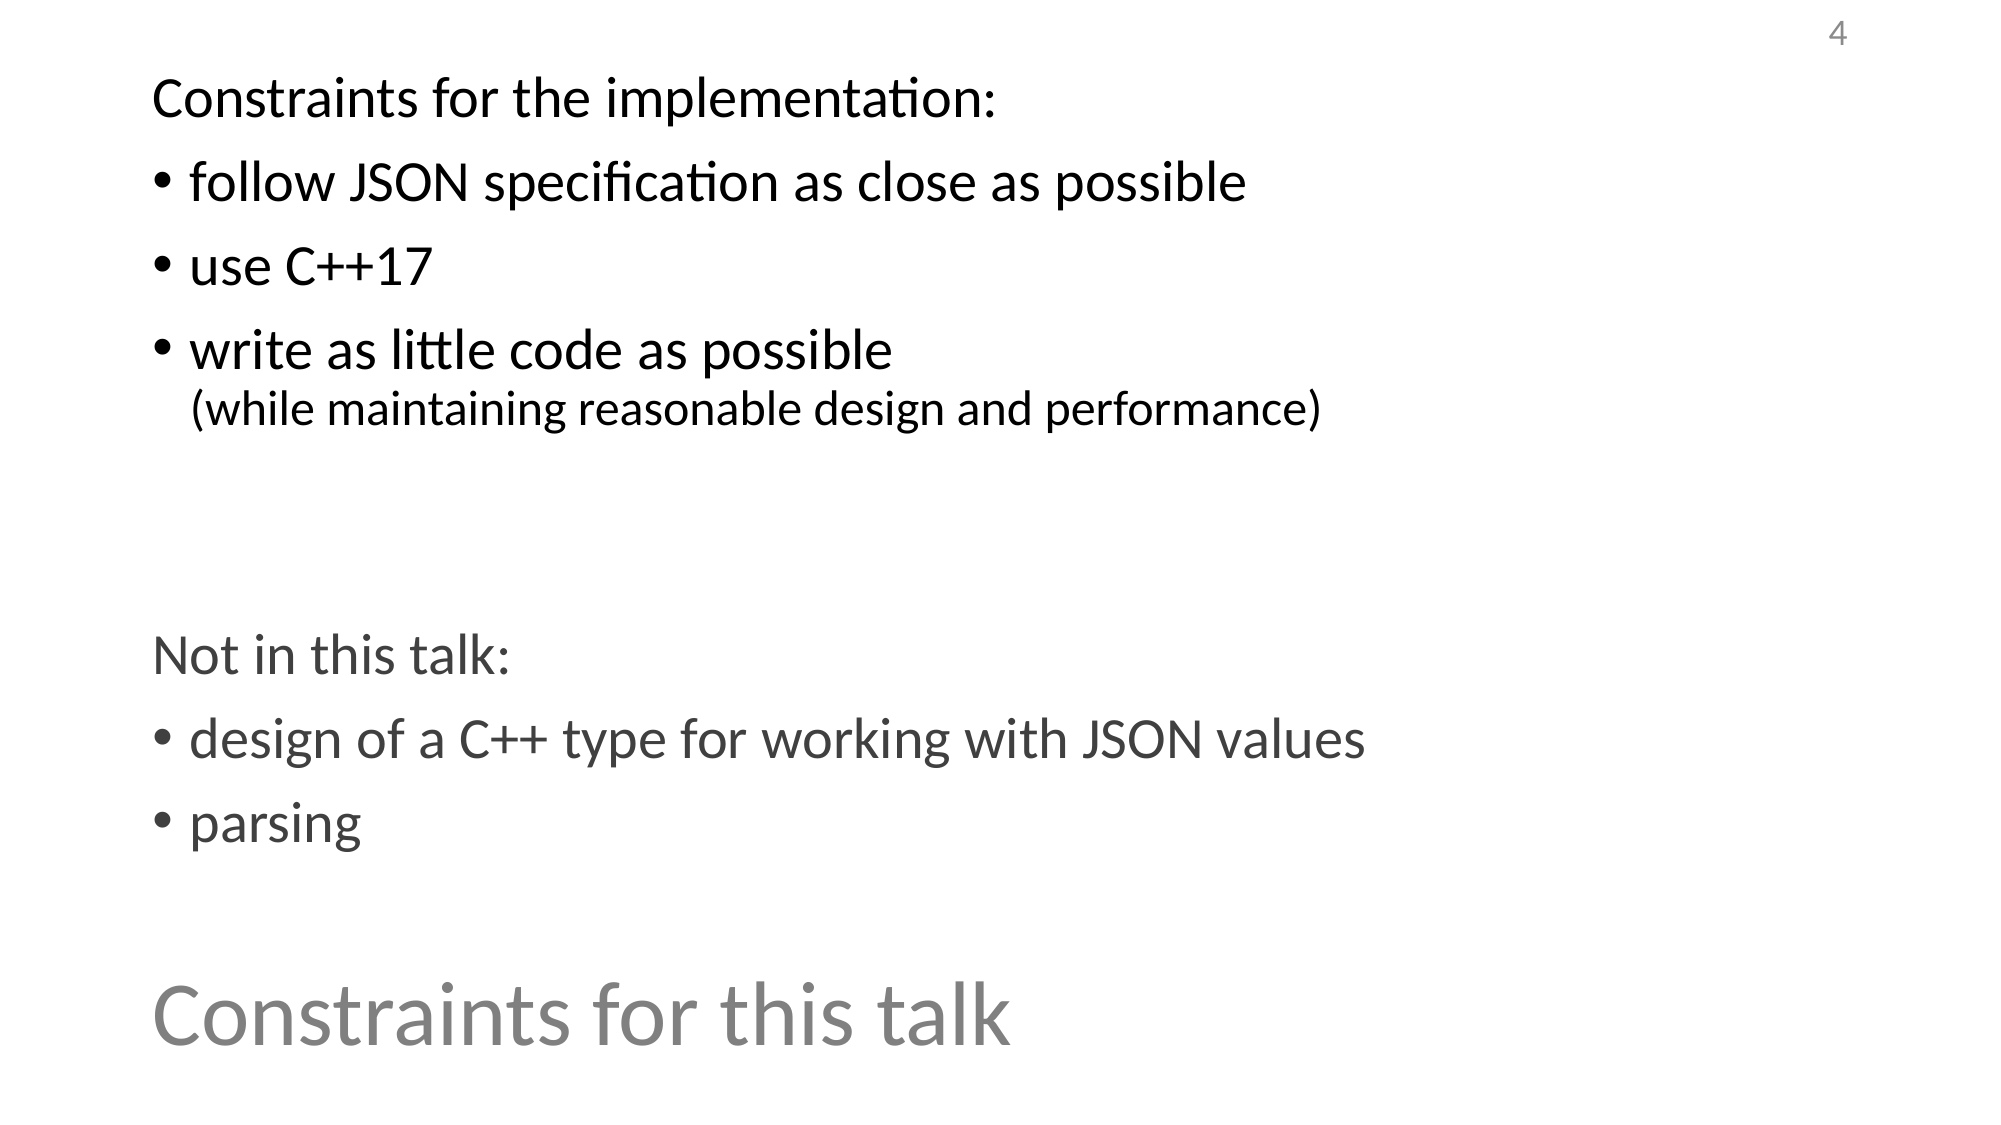

4
Constraints for the implementation:
follow JSON specification as close as possible
use C++17
write as little code as possible
(while maintaining reasonable design and performance)

Not in this talk:
design of a C++ type for working with JSON values
parsing
# Constraints for this talk